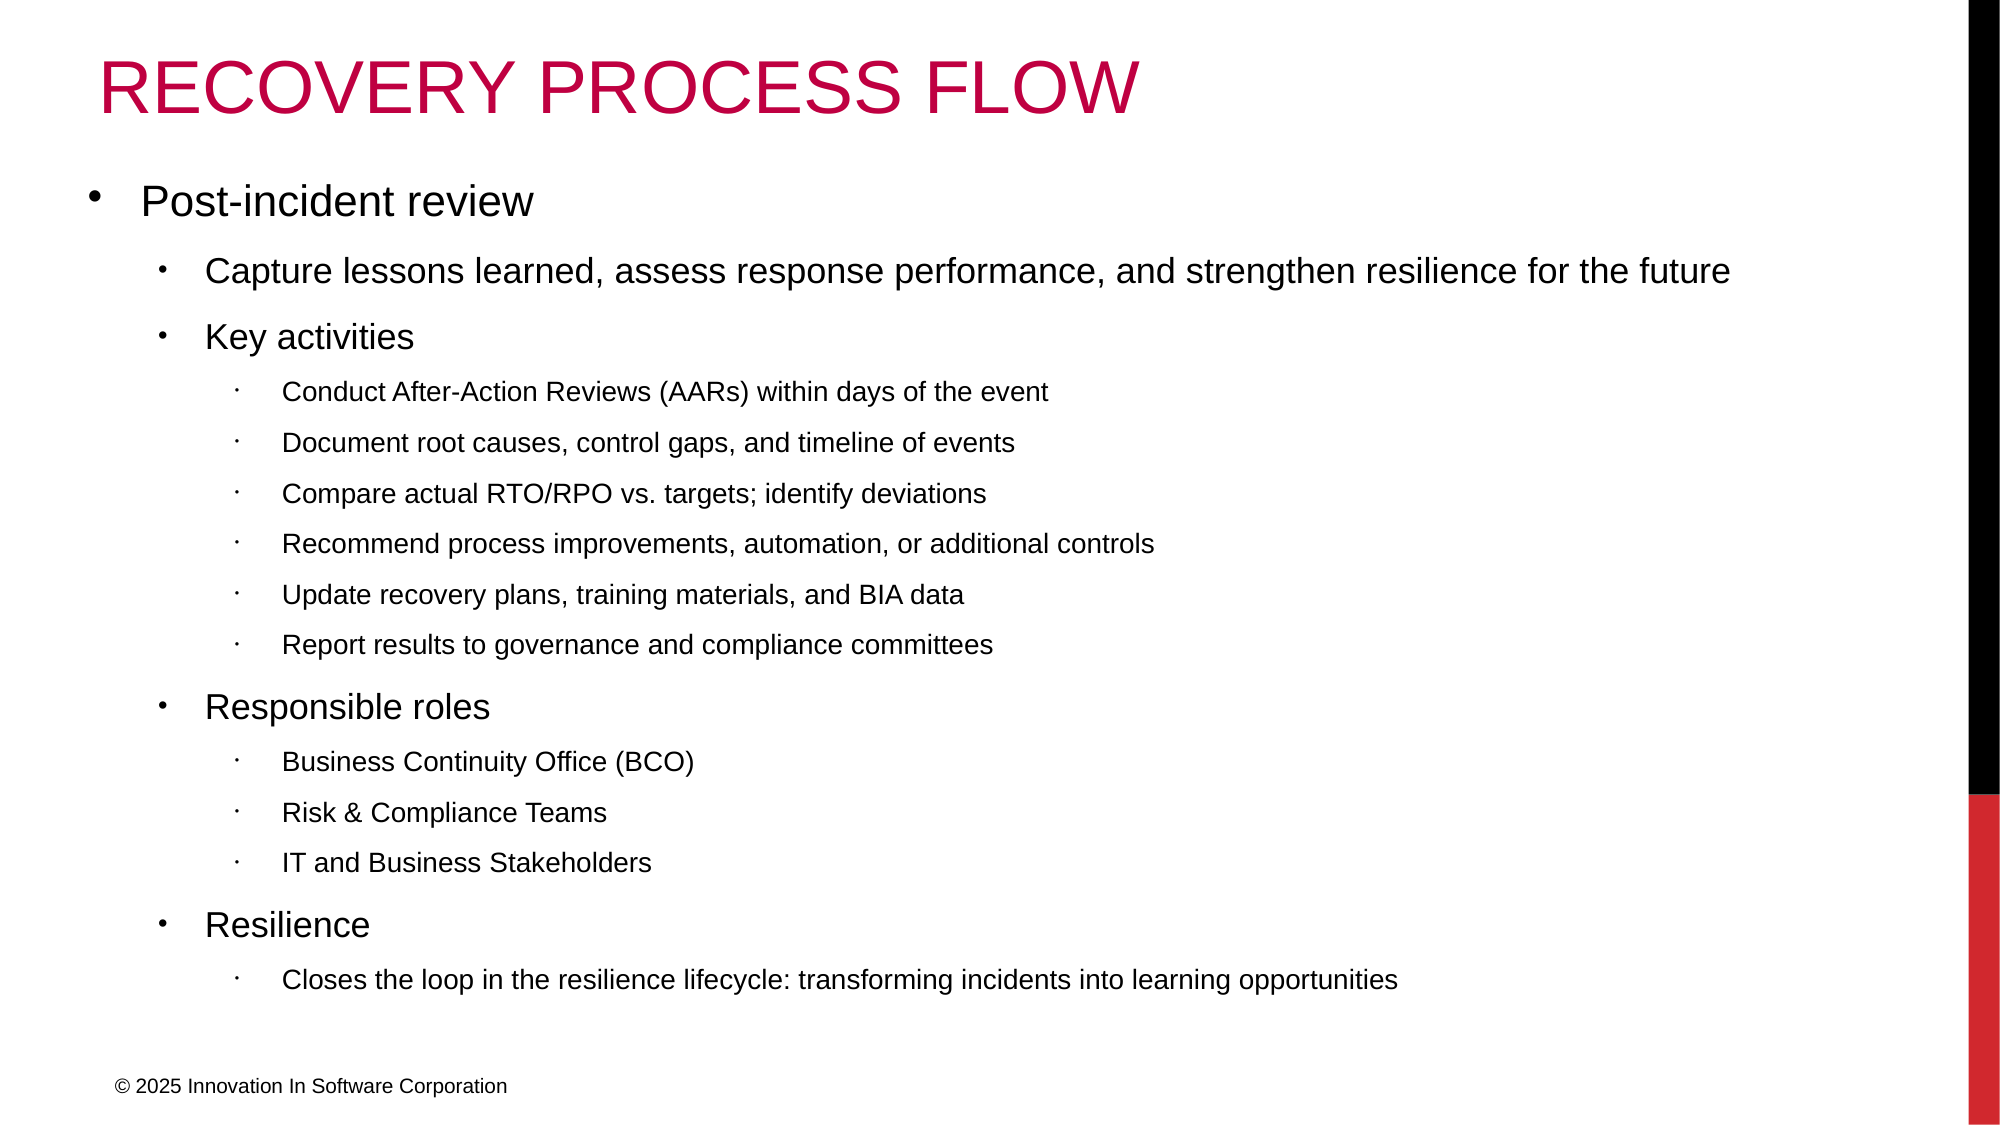

# Recovery Process Flow
Post-incident review
Capture lessons learned, assess response performance, and strengthen resilience for the future
Key activities
Conduct After-Action Reviews (AARs) within days of the event
Document root causes, control gaps, and timeline of events
Compare actual RTO/RPO vs. targets; identify deviations
Recommend process improvements, automation, or additional controls
Update recovery plans, training materials, and BIA data
Report results to governance and compliance committees
Responsible roles
Business Continuity Office (BCO)
Risk & Compliance Teams
IT and Business Stakeholders
Resilience
Closes the loop in the resilience lifecycle: transforming incidents into learning opportunities
© 2025 Innovation In Software Corporation